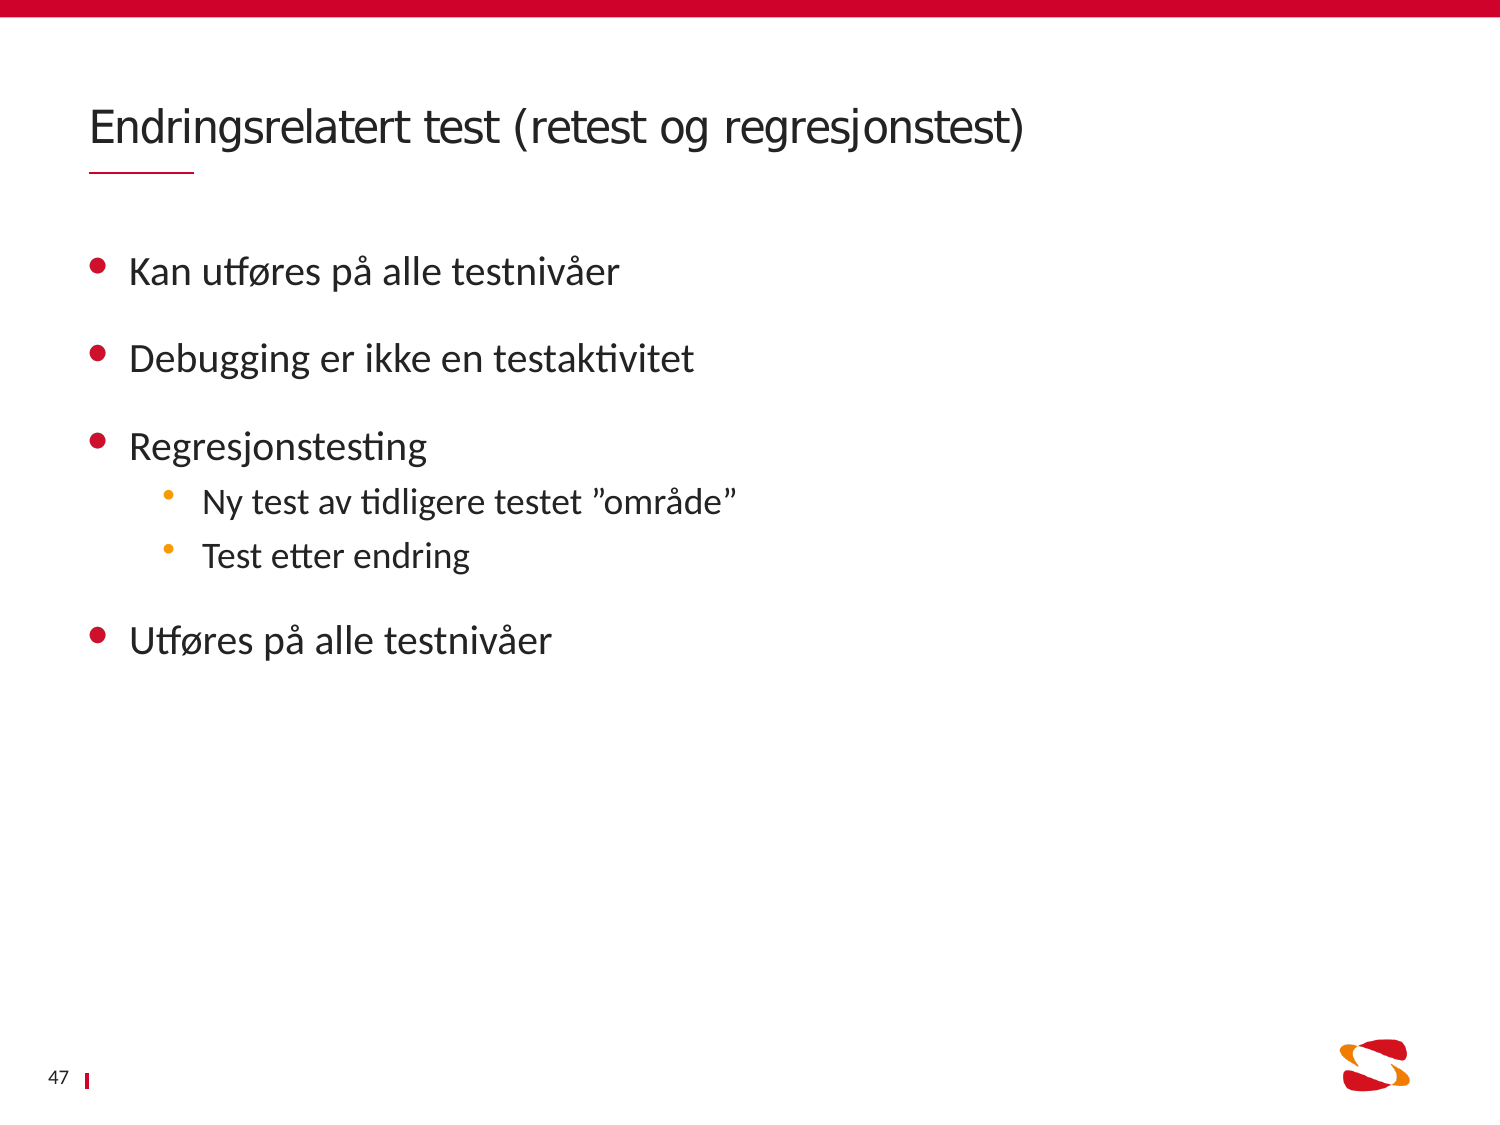

# Endringsrelatert test (retest og regresjonstest)
Kan utføres på alle testnivåer
Debugging er ikke en testaktivitet
Regresjonstesting
Ny test av tidligere testet ”område”
Test etter endring
Utføres på alle testnivåer

47